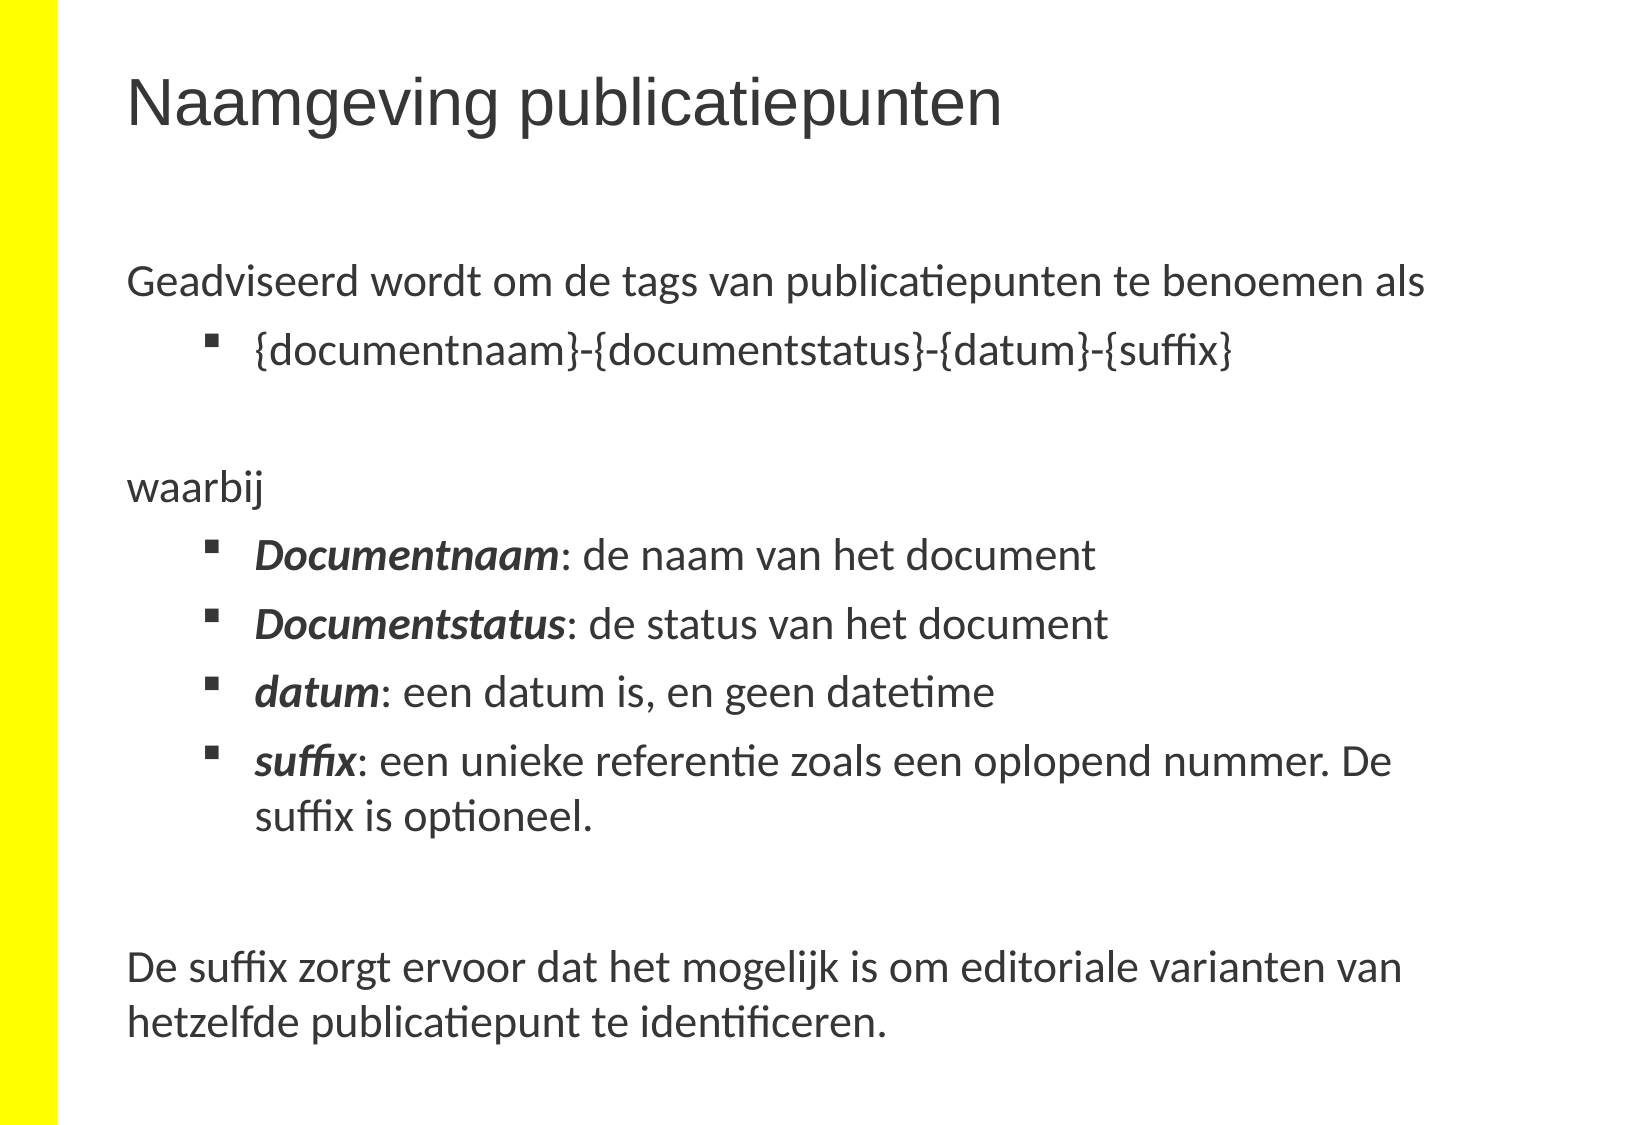

# Naamgeving publicatiepunten
Geadviseerd wordt om de tags van publicatiepunten te benoemen als
{documentnaam}-{documentstatus}-{datum}-{suffix}

waarbij
Documentnaam: de naam van het document
Documentstatus: de status van het document
datum: een datum is, en geen datetime
suffix: een unieke referentie zoals een oplopend nummer. De suffix is optioneel.

De suffix zorgt ervoor dat het mogelijk is om editoriale varianten van hetzelfde publicatiepunt te identificeren.